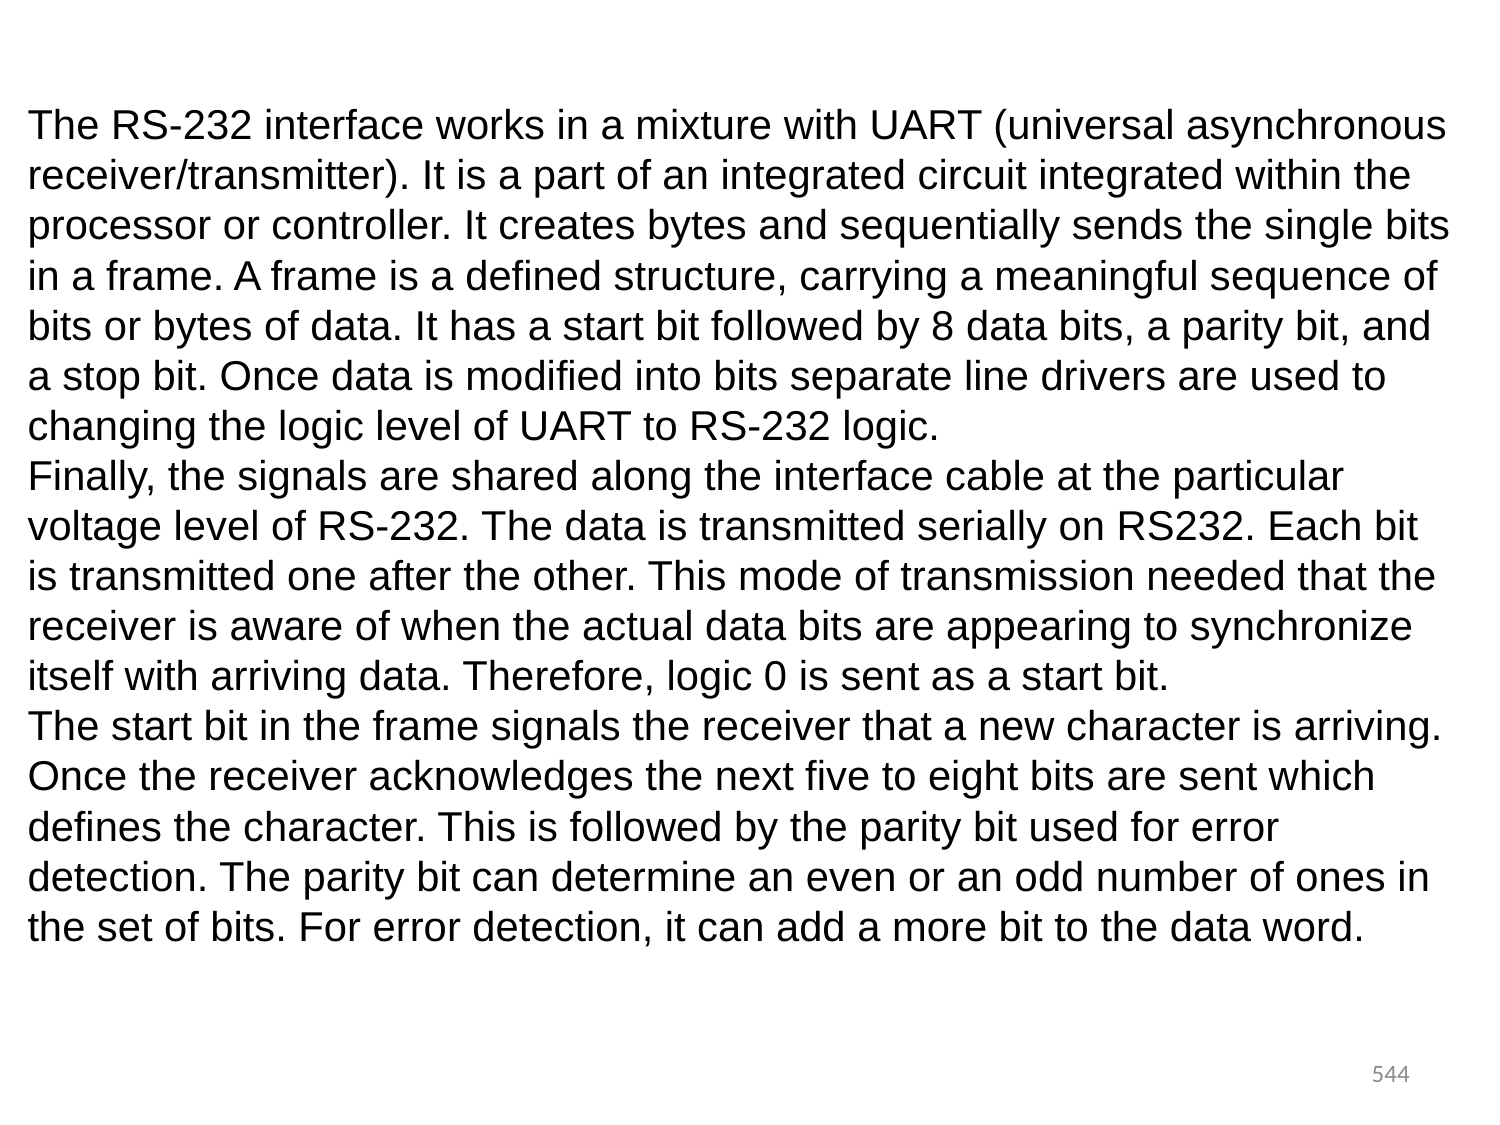

# The RS-232 interface works in a mixture with UART (universal asynchronous receiver/transmitter). It is a part of an integrated circuit integrated within the processor or controller. It creates bytes and sequentially sends the single bits in a frame. A frame is a defined structure, carrying a meaningful sequence of bits or bytes of data. It has a start bit followed by 8 data bits, a parity bit, and a stop bit. Once data is modified into bits separate line drivers are used to changing the logic level of UART to RS-232 logic. Finally, the signals are shared along the interface cable at the particular voltage level of RS-232. The data is transmitted serially on RS232. Each bit is transmitted one after the other. This mode of transmission needed that the receiver is aware of when the actual data bits are appearing to synchronize itself with arriving data. Therefore, logic 0 is sent as a start bit. The start bit in the frame signals the receiver that a new character is arriving. Once the receiver acknowledges the next five to eight bits are sent which defines the character. This is followed by the parity bit used for error detection. The parity bit can determine an even or an odd number of ones in the set of bits. For error detection, it can add a more bit to the data word.
544